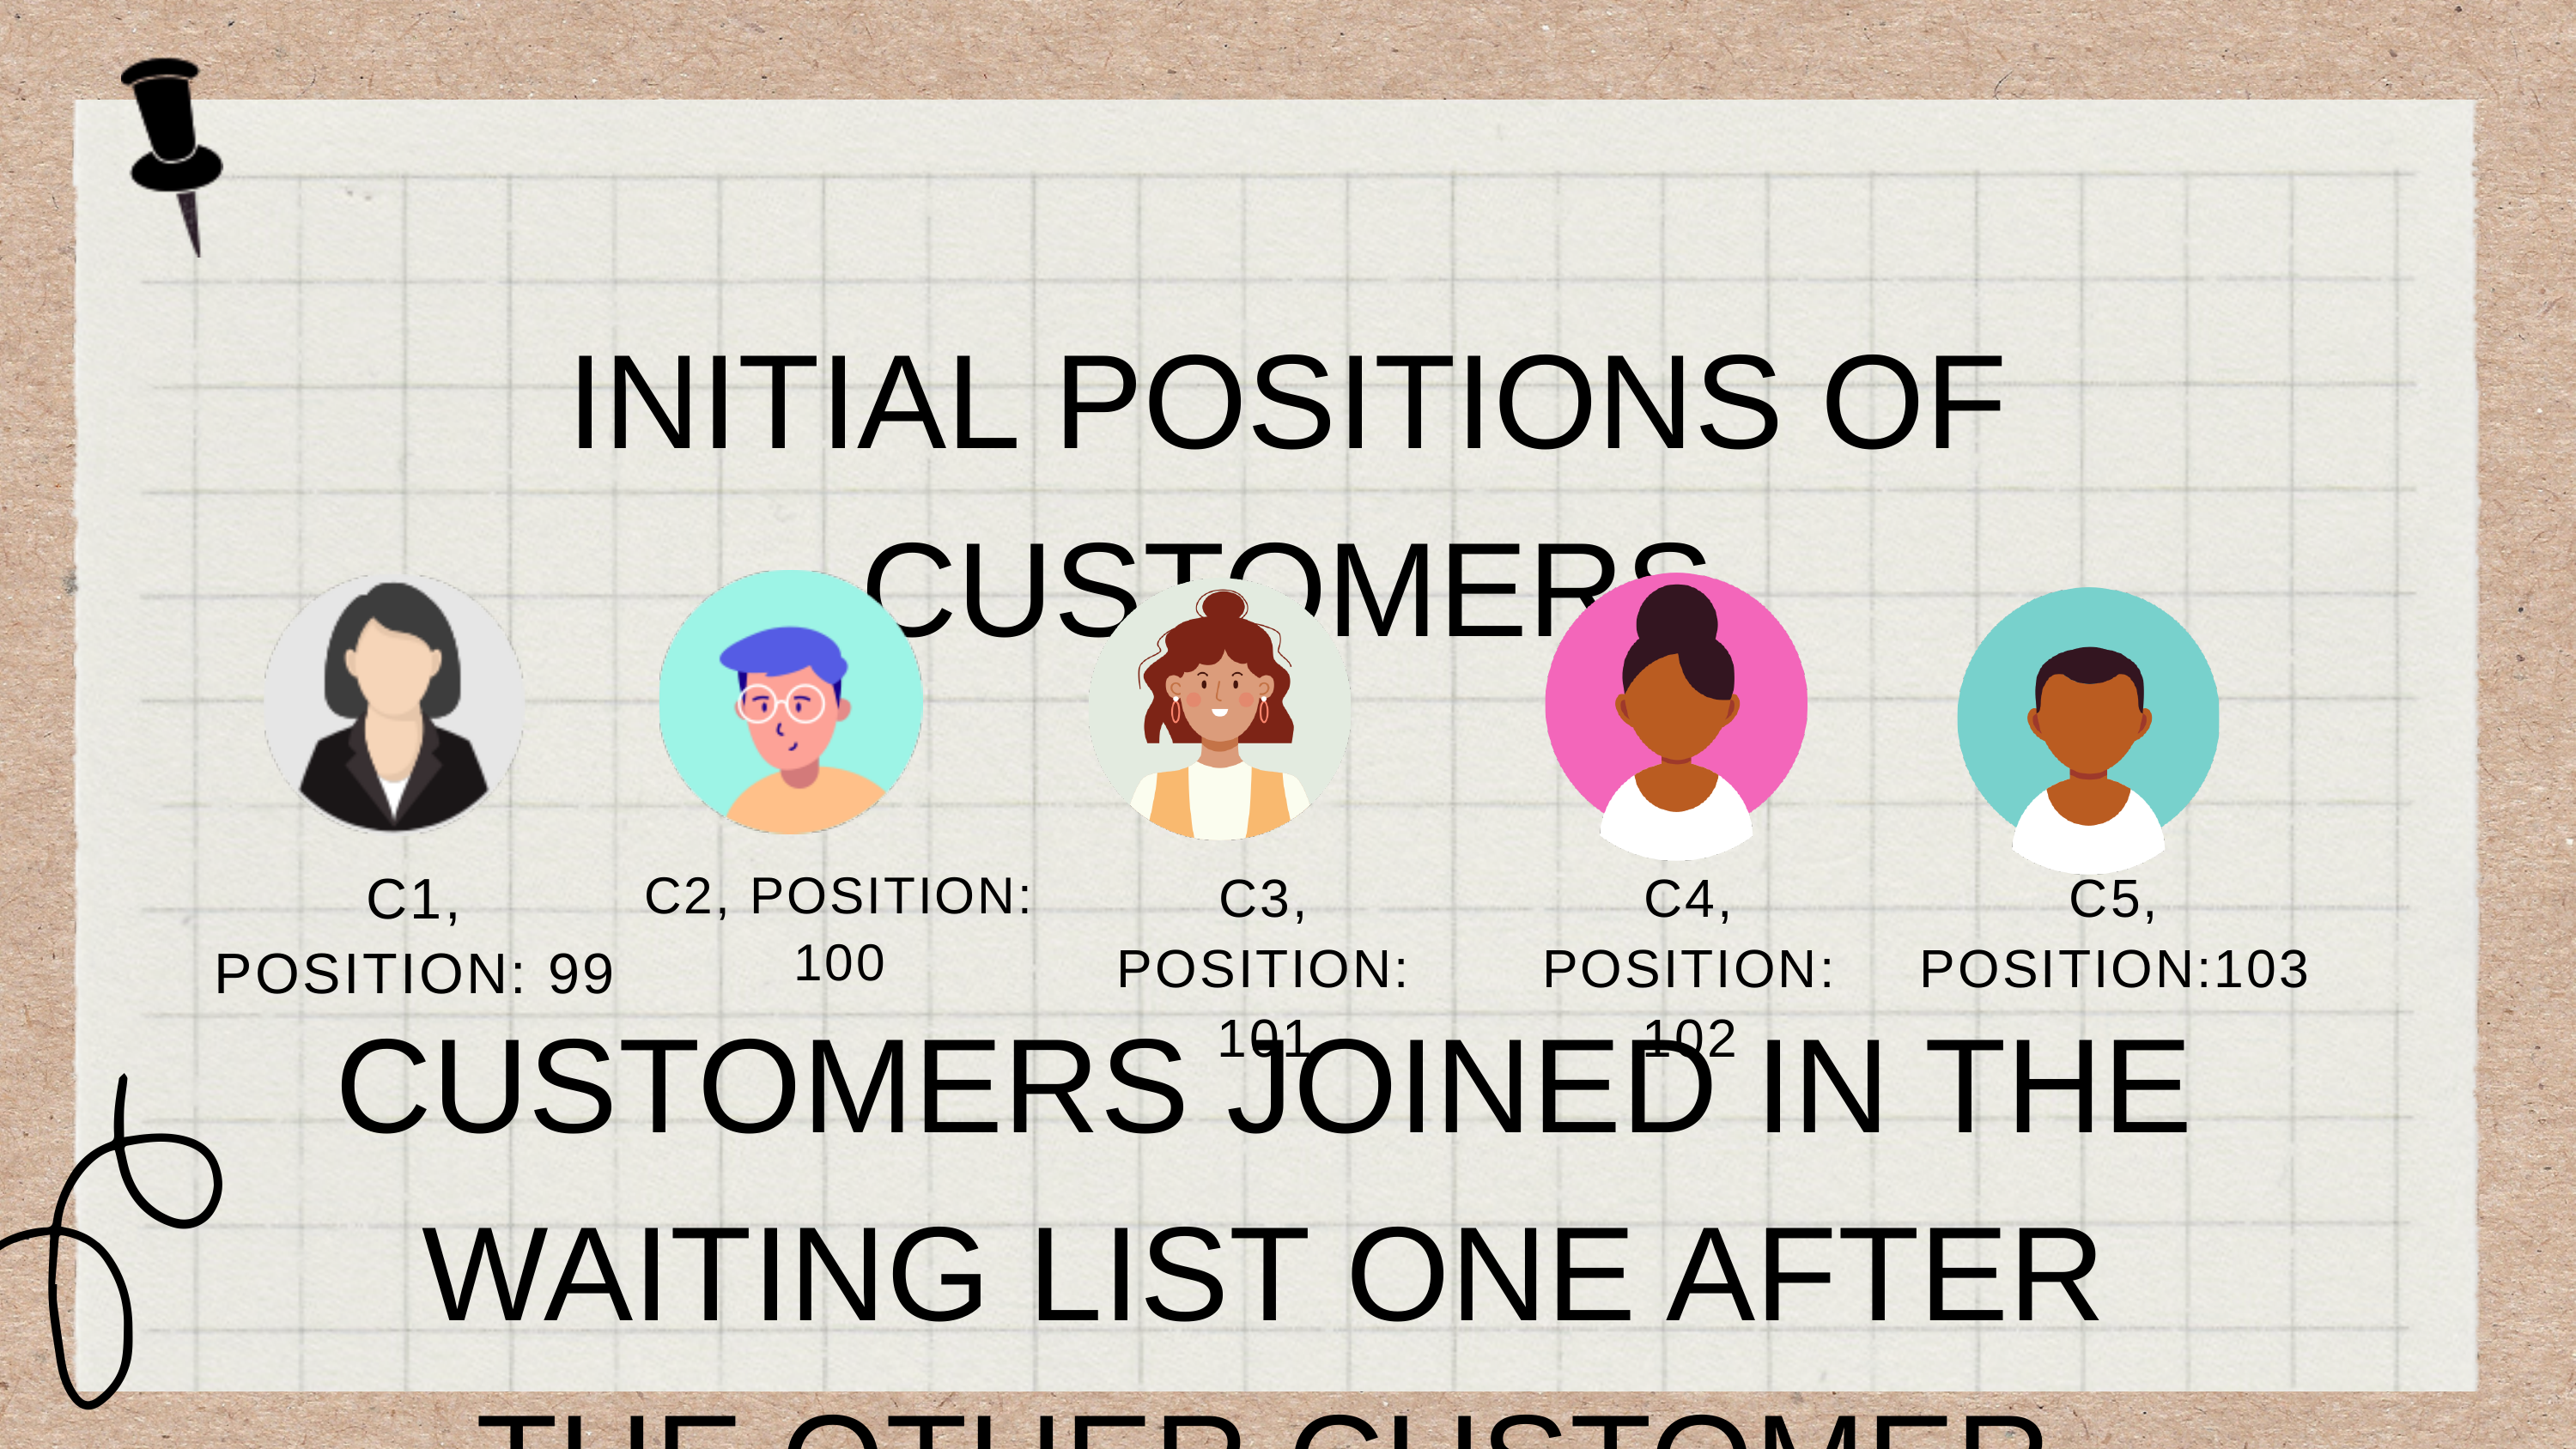

INITIAL POSITIONS OF CUSTOMERS

C2, POSITION: 100

C4, POSITION: 102

C1, POSITION: 99

C3, POSITION: 101

C5, POSITION:103
CUSTOMERS JOINED IN THE WAITING LIST ONE AFTER THE OTHER CUSTOMER